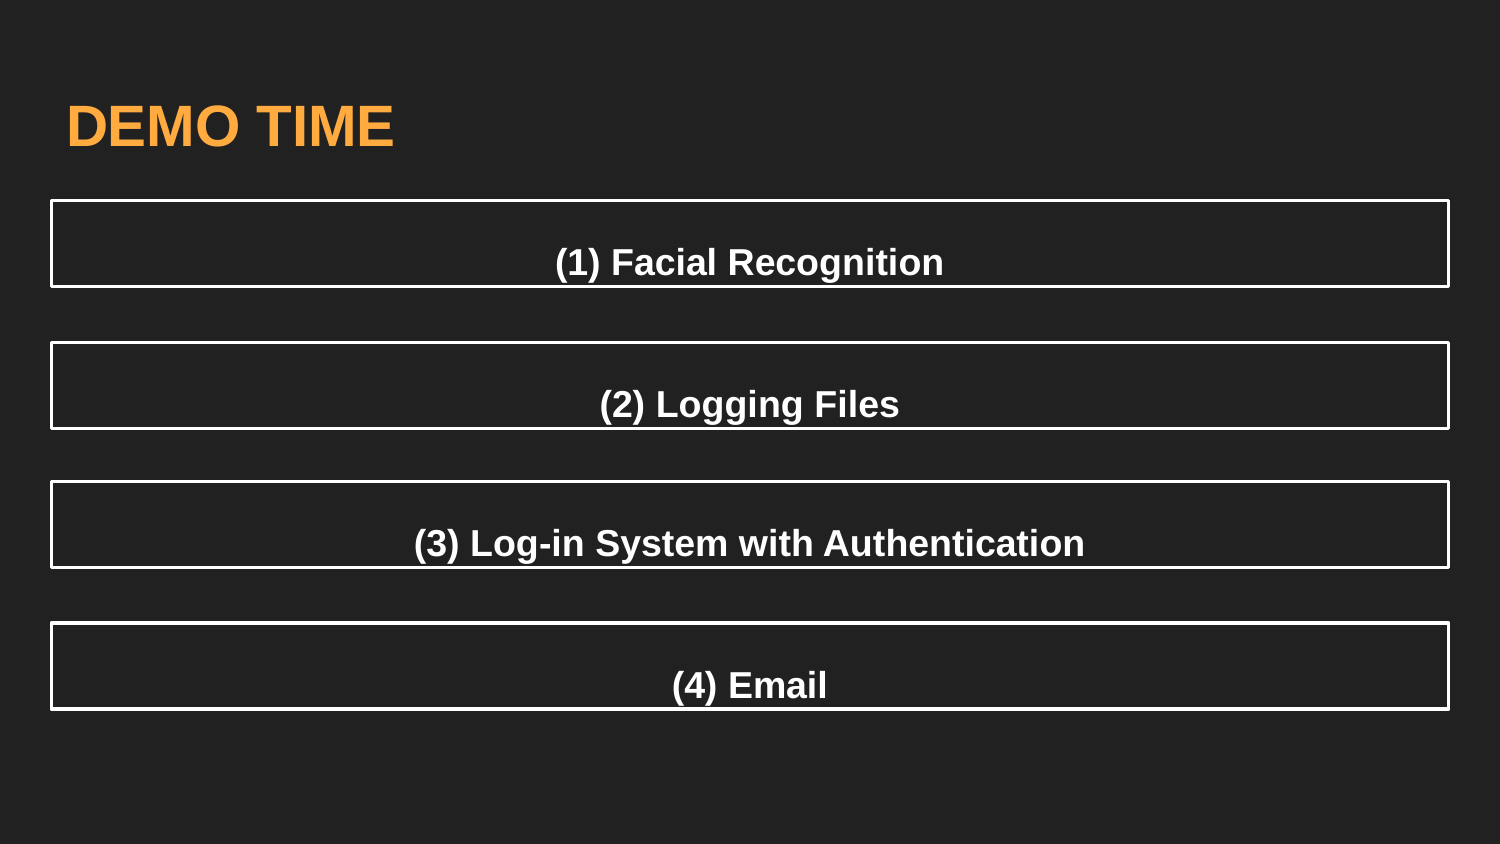

# DEMO TIME

(1) Facial Recognition
(2) Logging Files
(3) Log-in System with Authentication
(4) Email